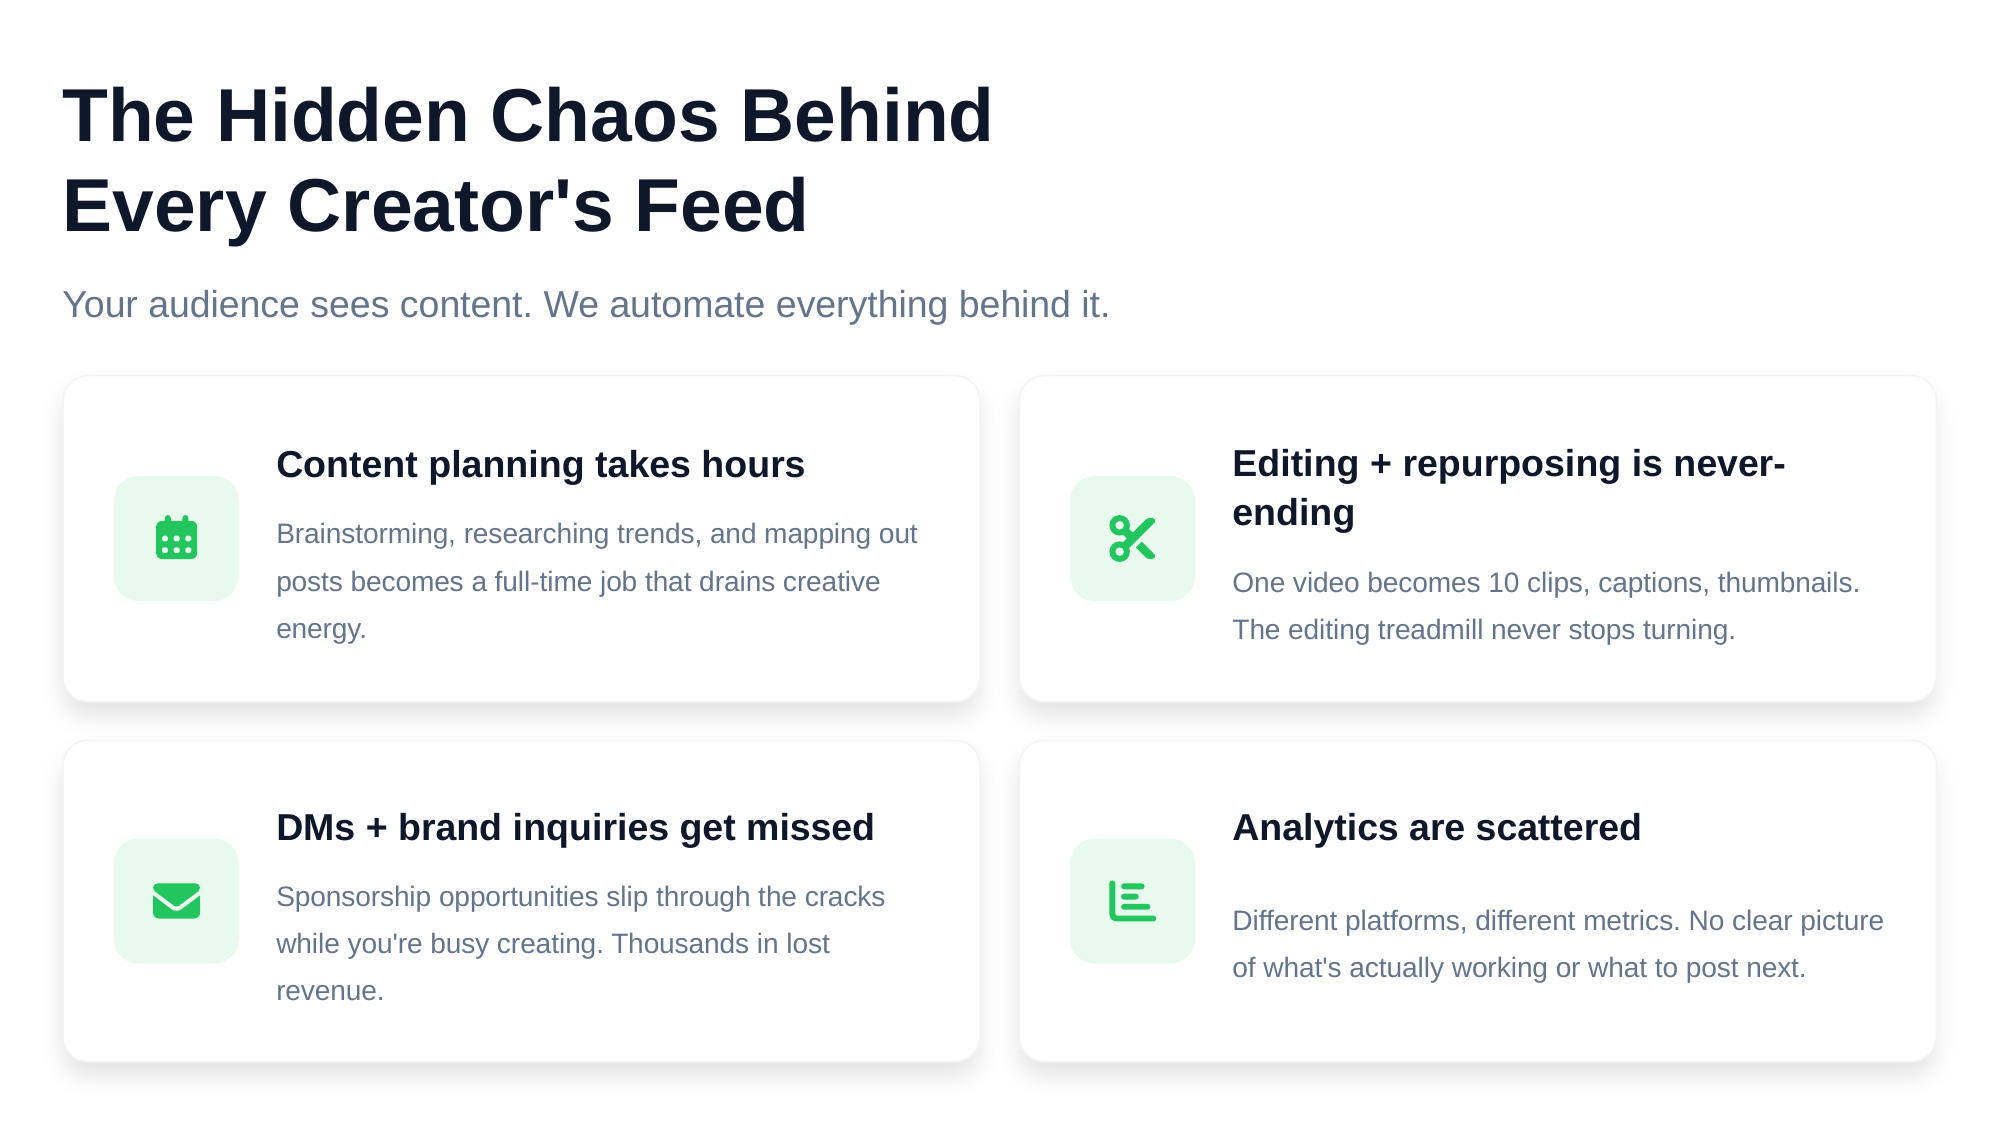

The Hidden Chaos Behind
Every Creator's Feed
Your audience sees content. We automate everything behind it.

Editing + repurposing is never-ending
Content planning takes hours

Brainstorming, researching trends, and mapping out posts becomes a full-time job that drains creative energy.

One video becomes 10 clips, captions, thumbnails. The editing treadmill never stops turning.

DMs + brand inquiries get missed
Analytics are scattered

Sponsorship opportunities slip through the cracks while you're busy creating. Thousands in lost revenue.
Different platforms, different metrics. No clear picture of what's actually working or what to post next.